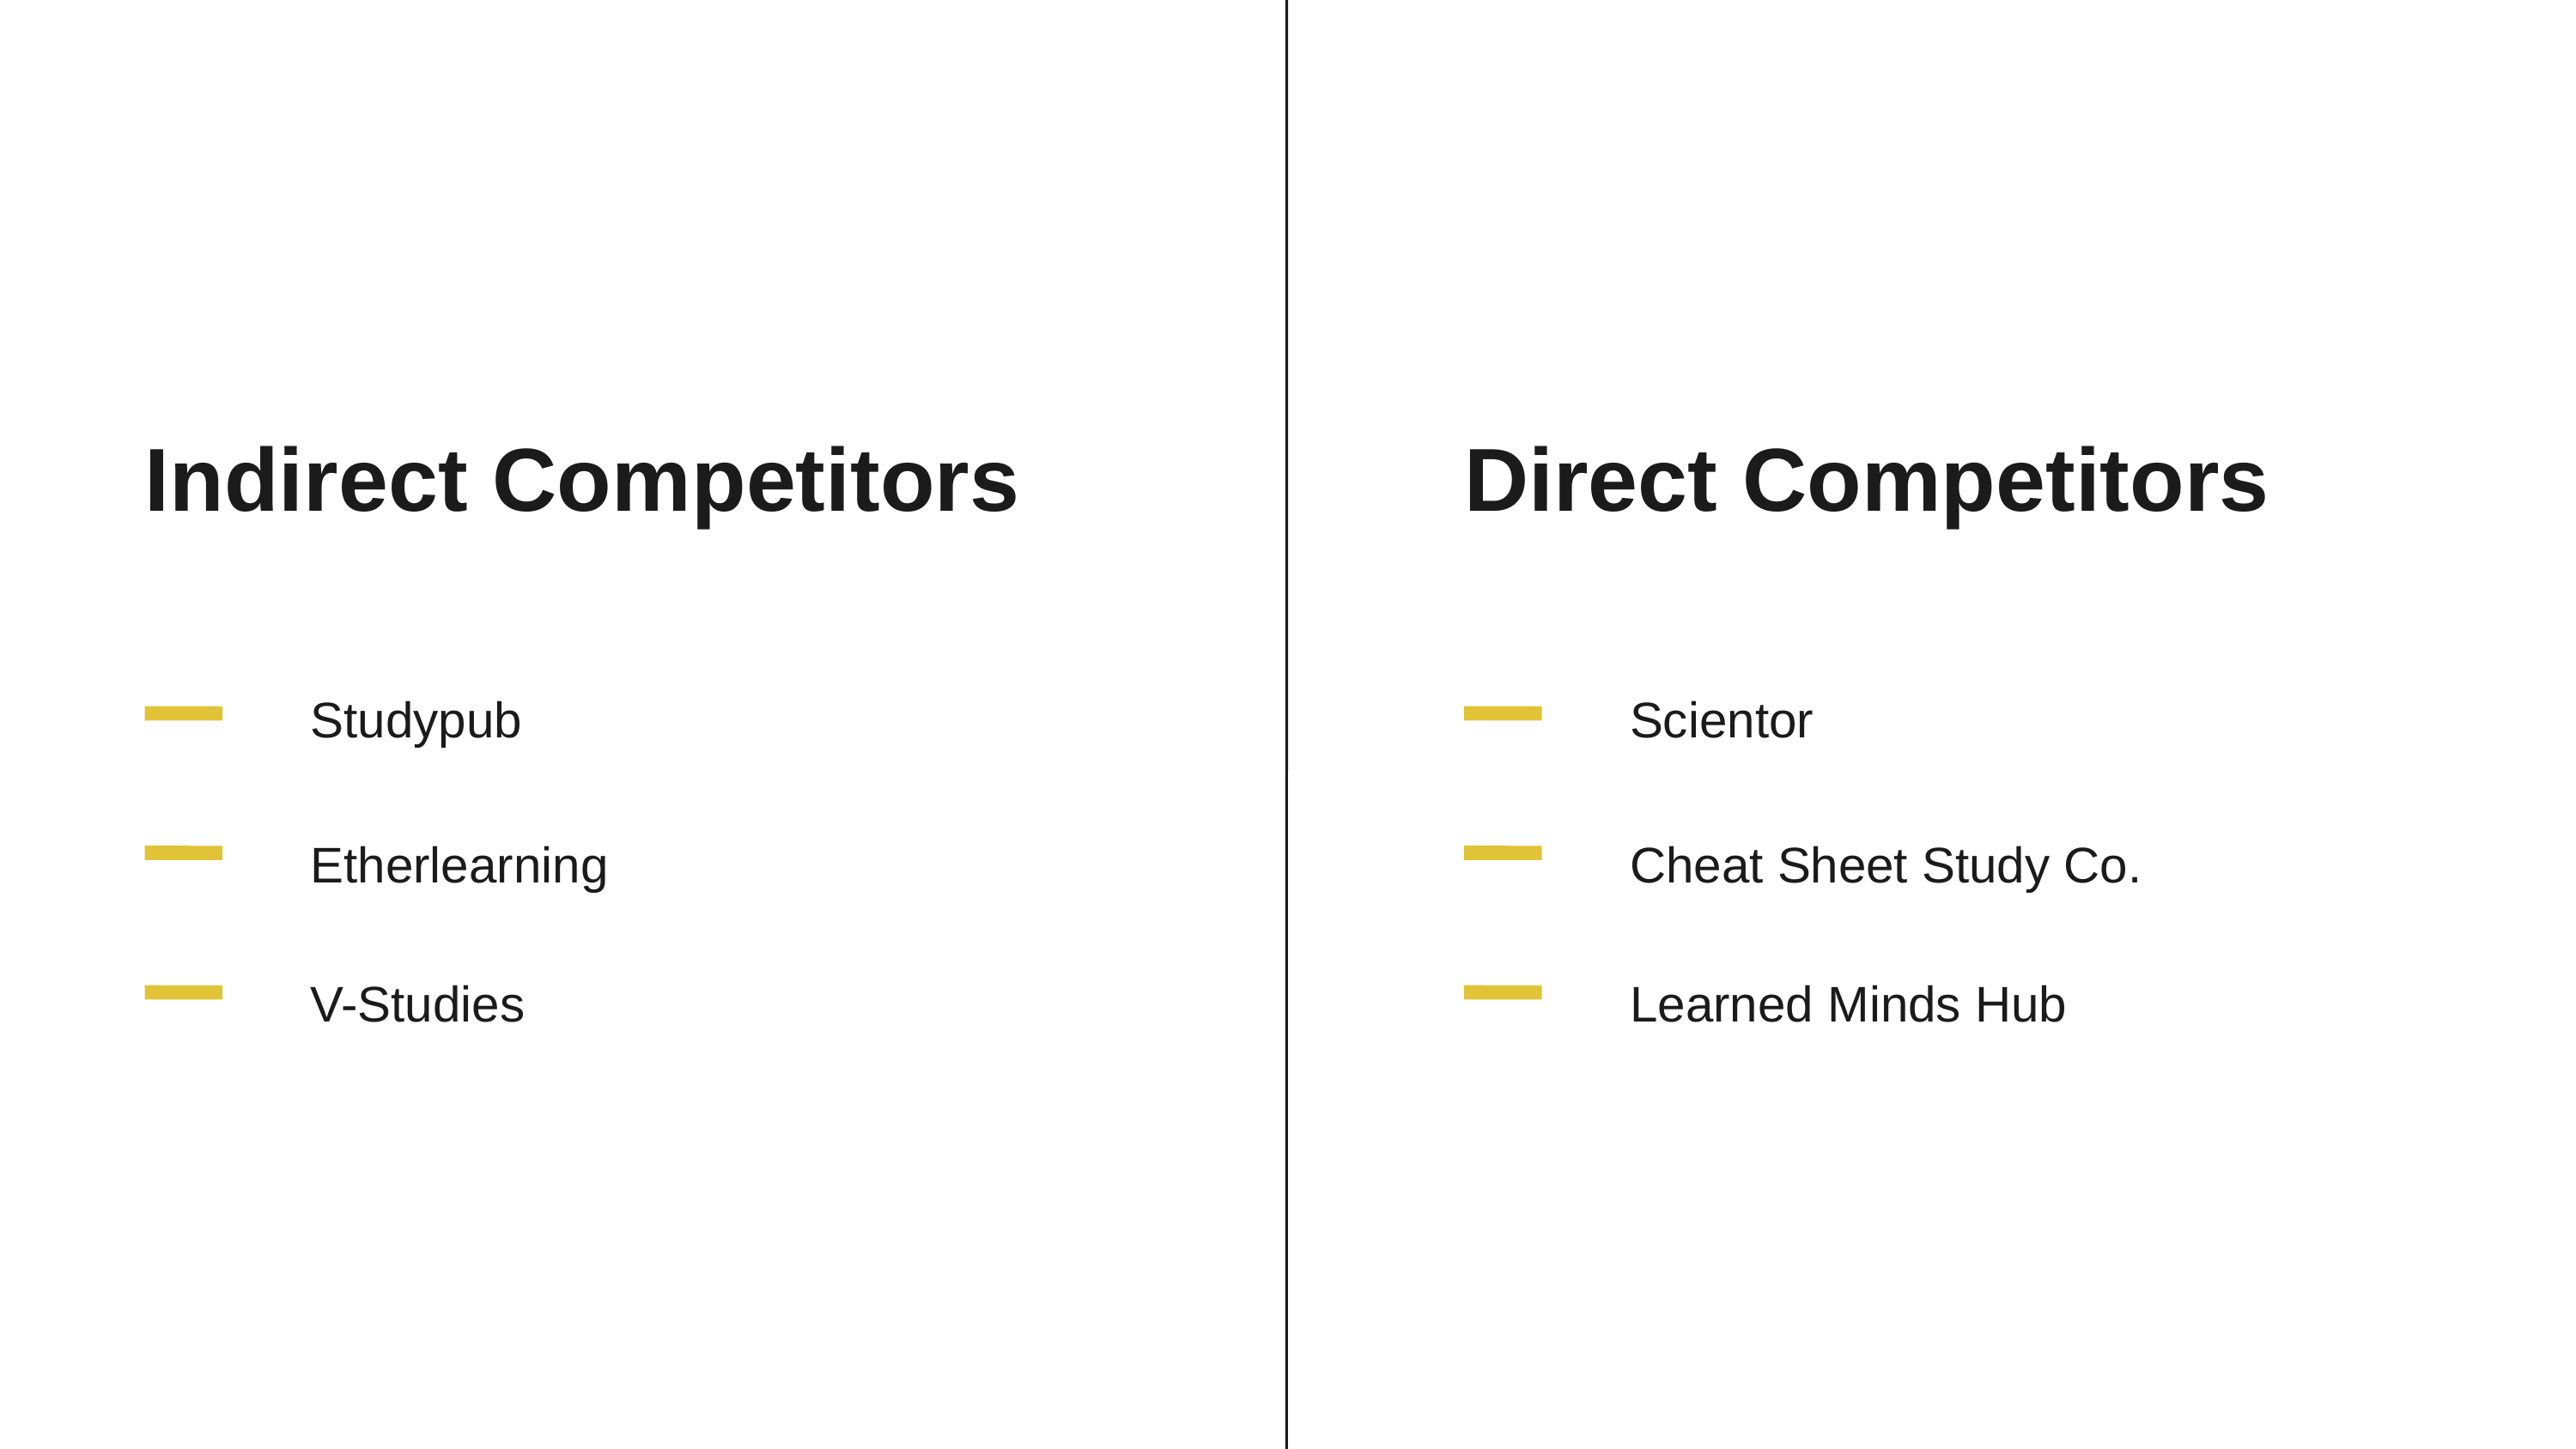

Indirect Competitors
Studypub

Etherlearning

V-Studies

Direct Competitors
Scientor

Cheat Sheet Study Co.

Learned Minds Hub